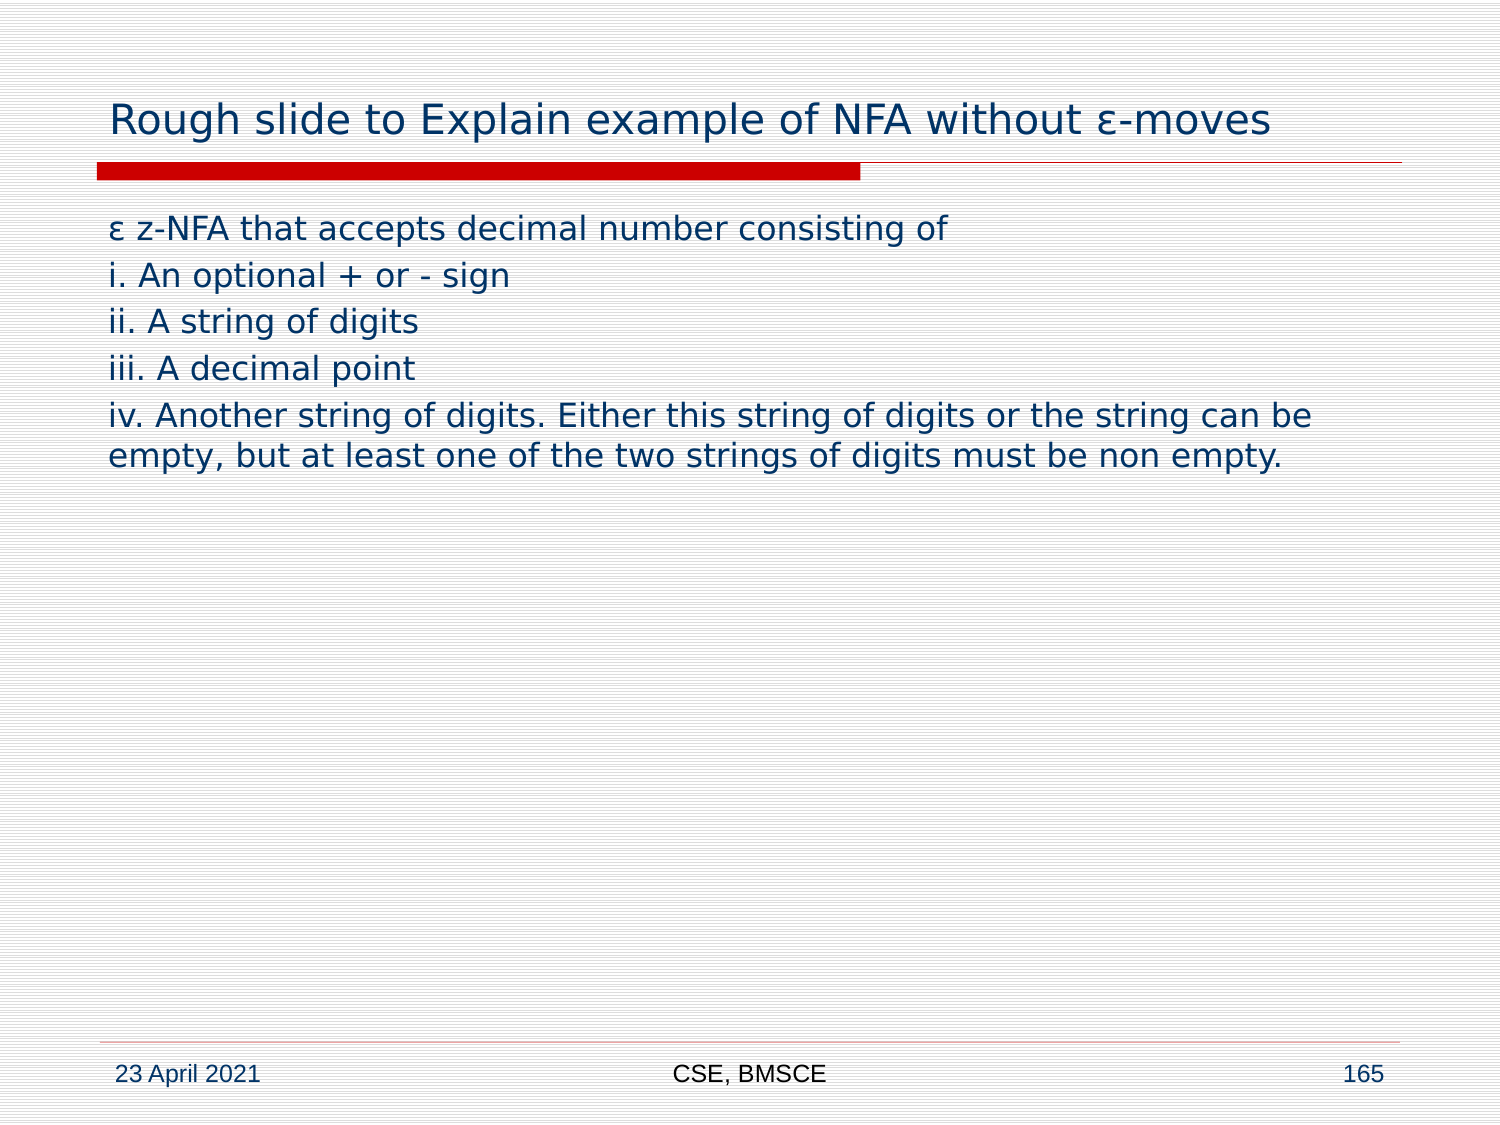

# Rough slide to Explain example of NFA without ε-moves
ε z-NFA that accepts decimal number consisting of
i. An optional + or - sign
ii. A string of digits
iii. A decimal point
iv. Another string of digits. Either this string of digits or the string can be empty, but at least one of the two strings of digits must be non empty.
CSE, BMSCE
165
23 April 2021